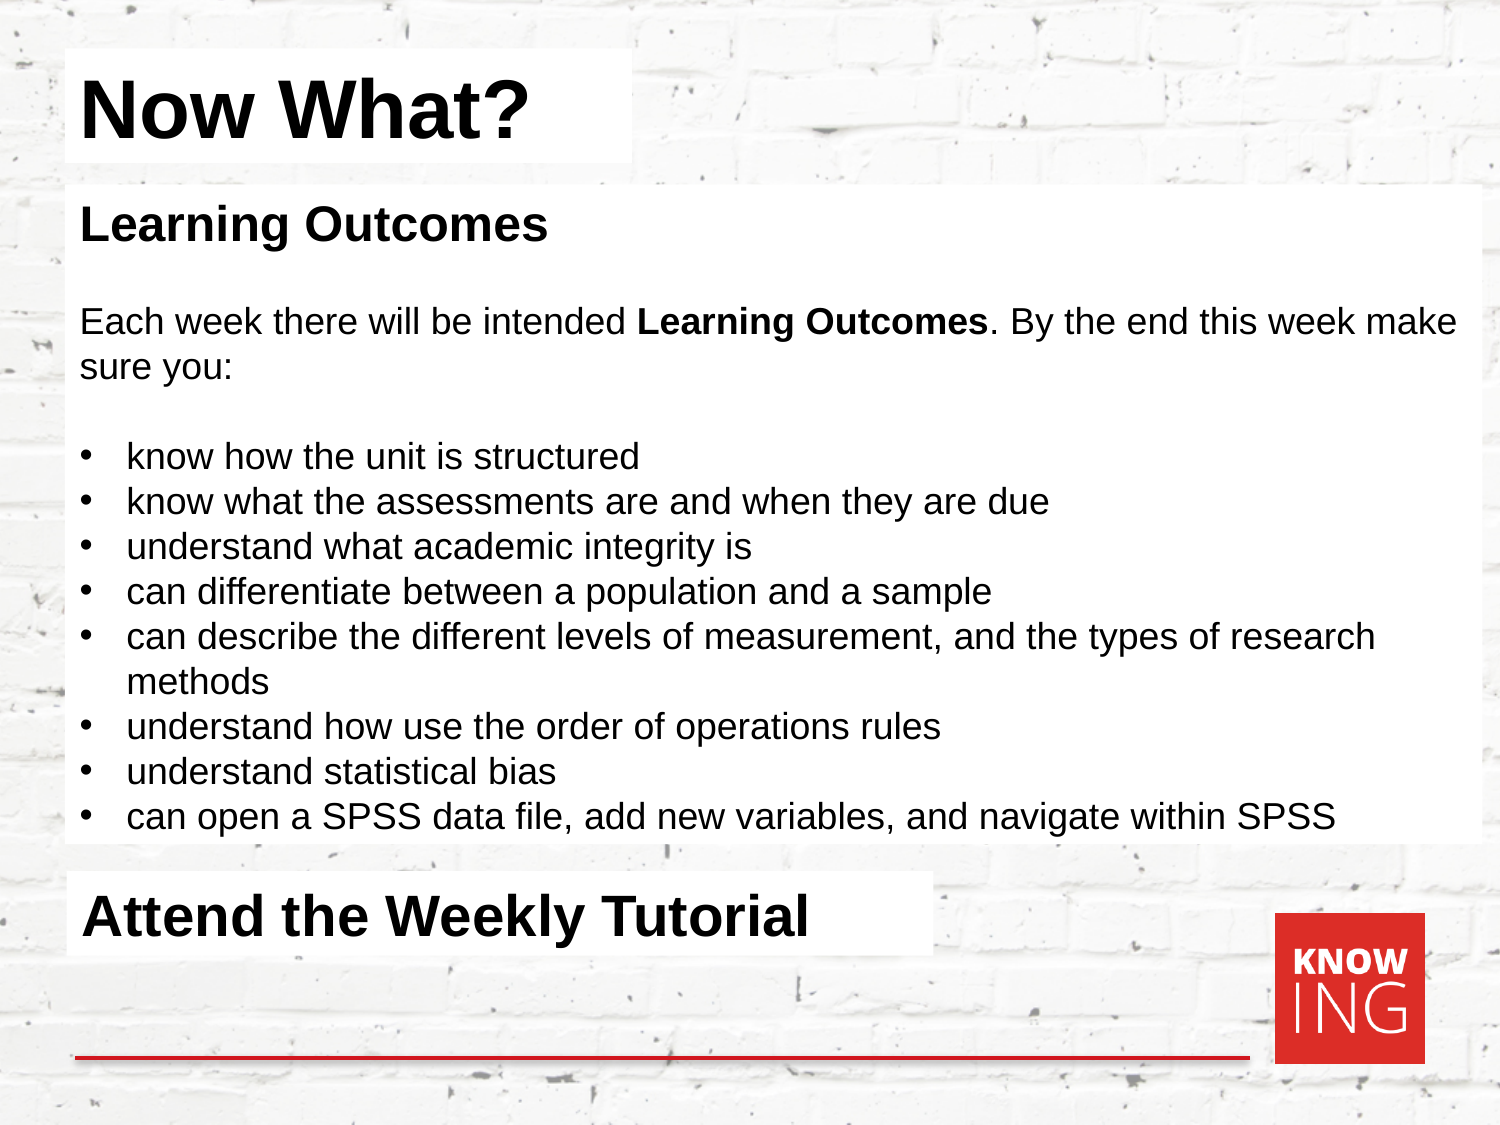

Now What?
Learning Outcomes

Each week there will be intended Learning Outcomes. By the end this week make sure you:

know how the unit is structured
know what the assessments are and when they are due
understand what academic integrity is
can differentiate between a population and a sample
can describe the different levels of measurement, and the types of research methods
understand how use the order of operations rules
understand statistical bias
can open a SPSS data file, add new variables, and navigate within SPSS
Attend the Weekly Tutorial